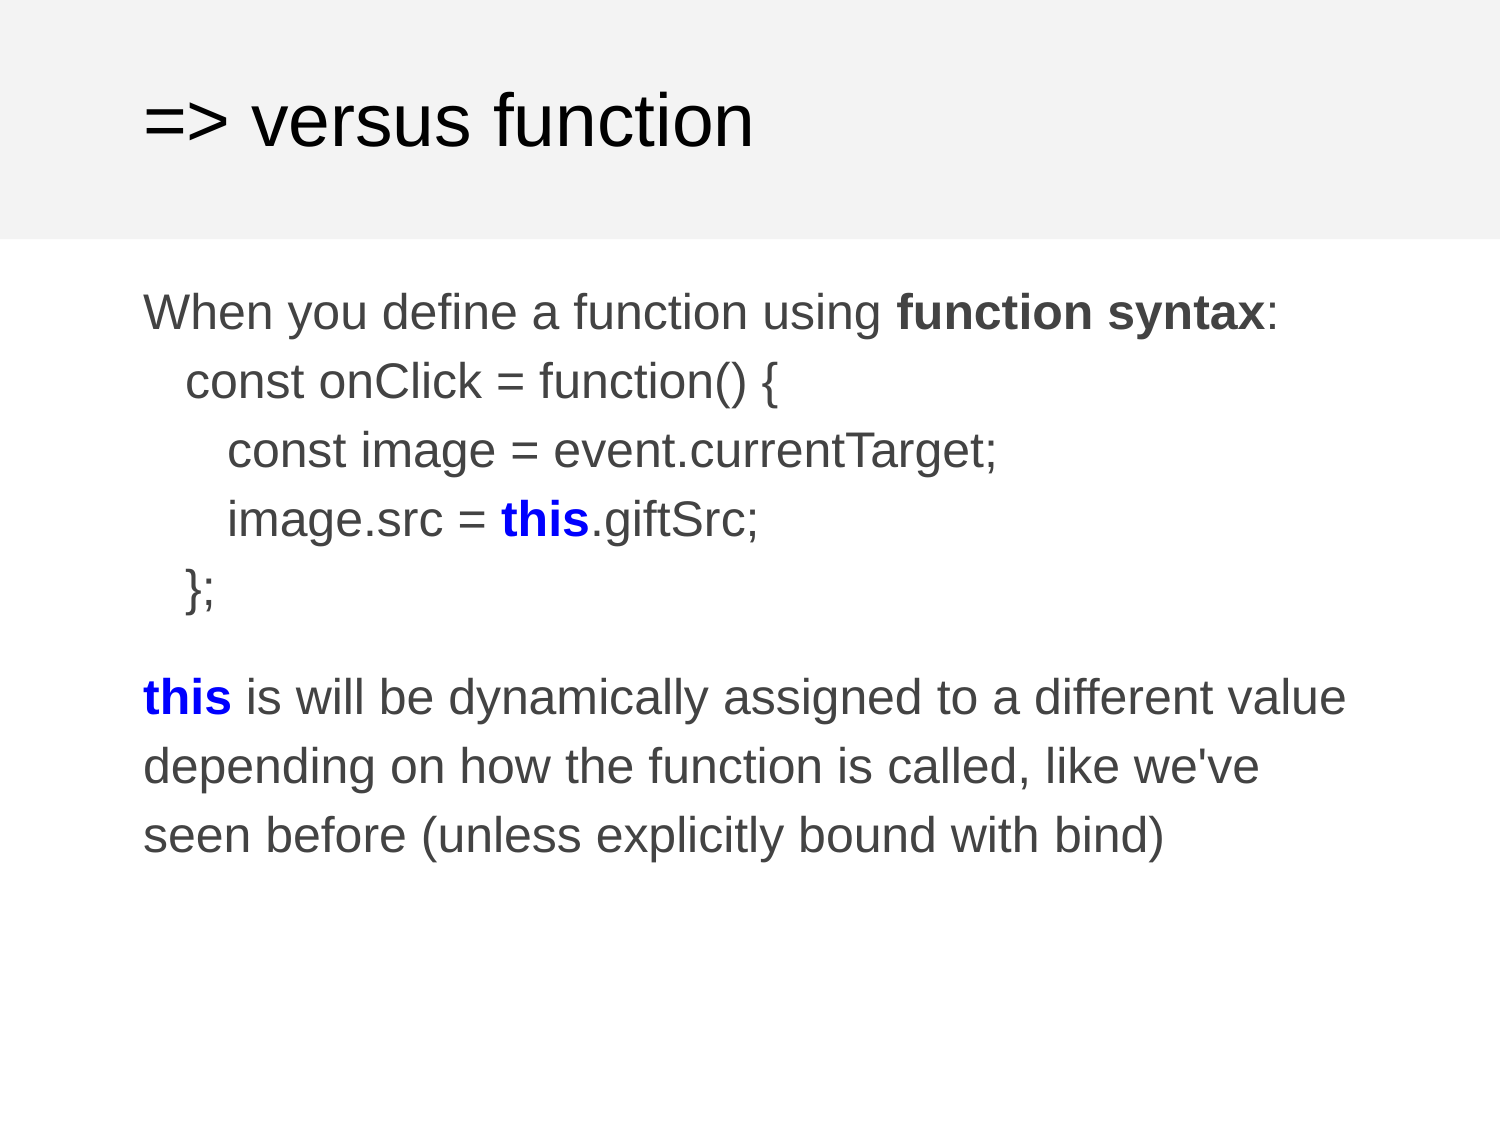

=> versus function
When you define a function using function syntax:
   const onClick = function() {
      const image = event.currentTarget;
      image.src = this.giftSrc;
   };

this is will be dynamically assigned to a different value depending on how the function is called, like we've seen before (unless explicitly bound with bind)